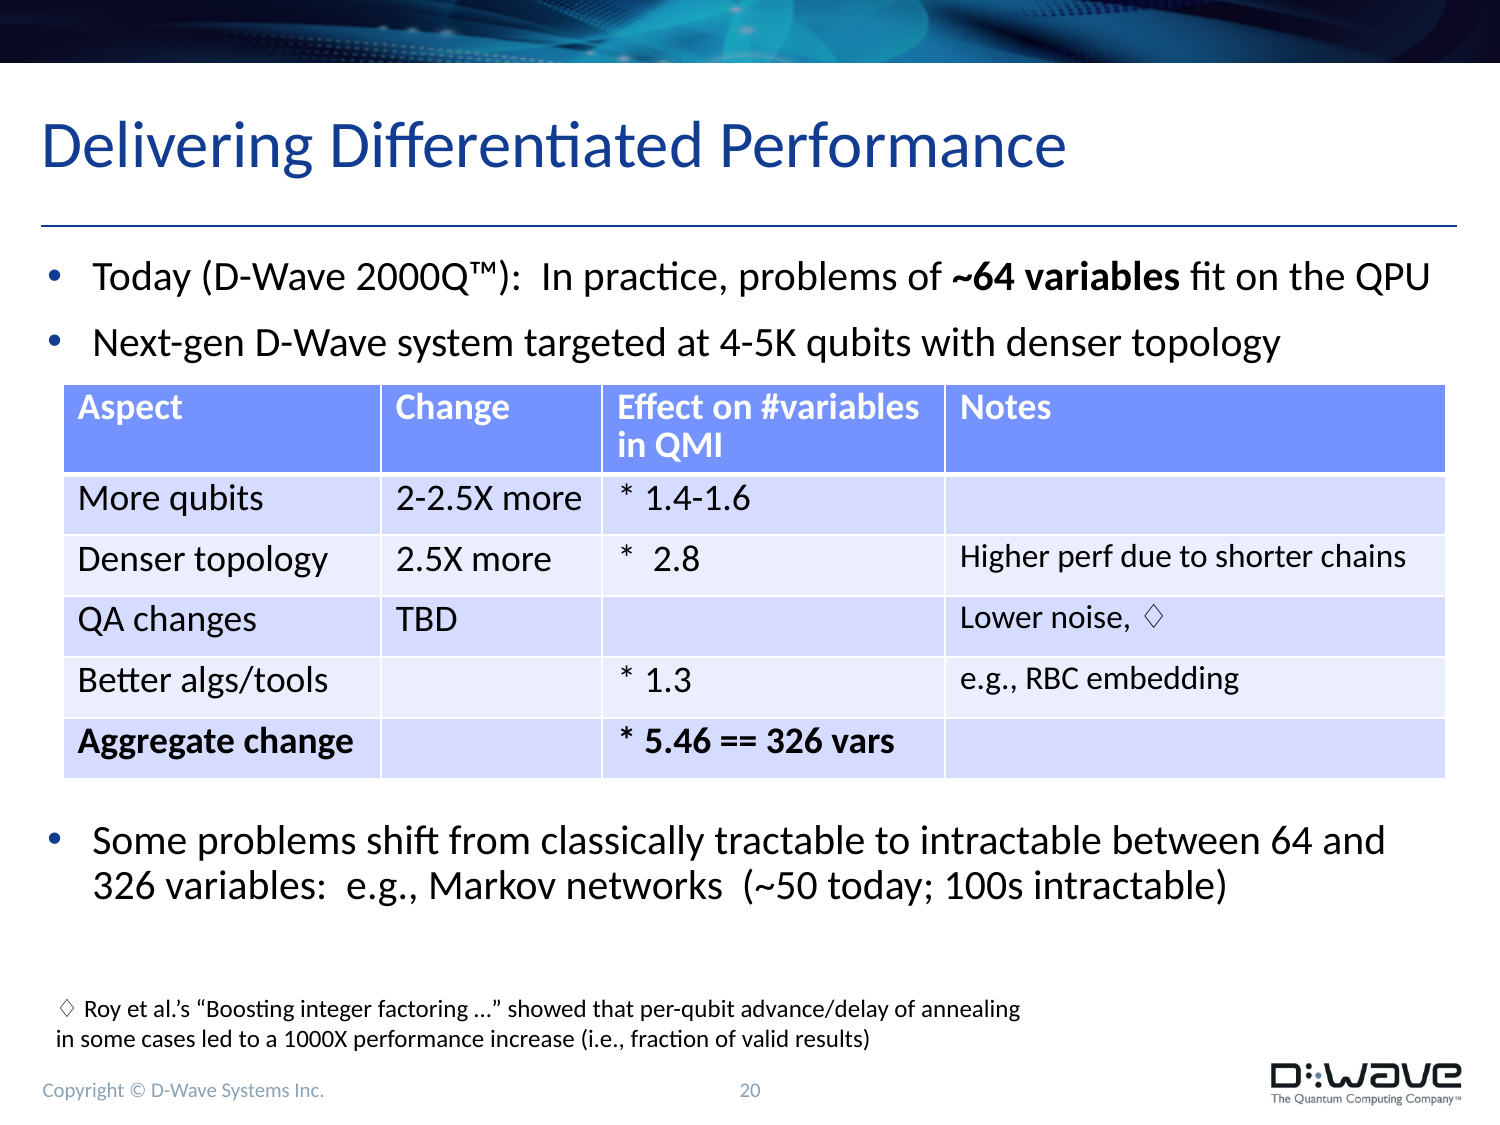

# Delivering Differentiated Performance
Today (D-Wave 2000Q™):  In practice, problems of ~64 variables fit on the QPU
Next-gen D-Wave system targeted at 4-5K qubits with denser topology
Some problems shift from classically tractable to intractable between 64 and 326 variables:  e.g., Markov networks  (~50 today; 100s intractable)
| Aspect | Change | Effect on #variables in QMI | Notes |
| --- | --- | --- | --- |
| More qubits | 2-2.5X more | \* 1.4-1.6 |  |
| Denser topology | 2.5X more | \* 2.8 | Higher perf due to shorter chains |
| QA changes | TBD |  | Lower noise, ♢ |
| Better algs/tools |  | \* 1.3 | e.g., RBC embedding |
| Aggregate change |  | \* 5.46 == 326 vars |  |
♢ Roy et al.’s “Boosting integer factoring …” showed that per-qubit advance/delay of annealing
in some cases led to a 1000X performance increase (i.e., fraction of valid results)